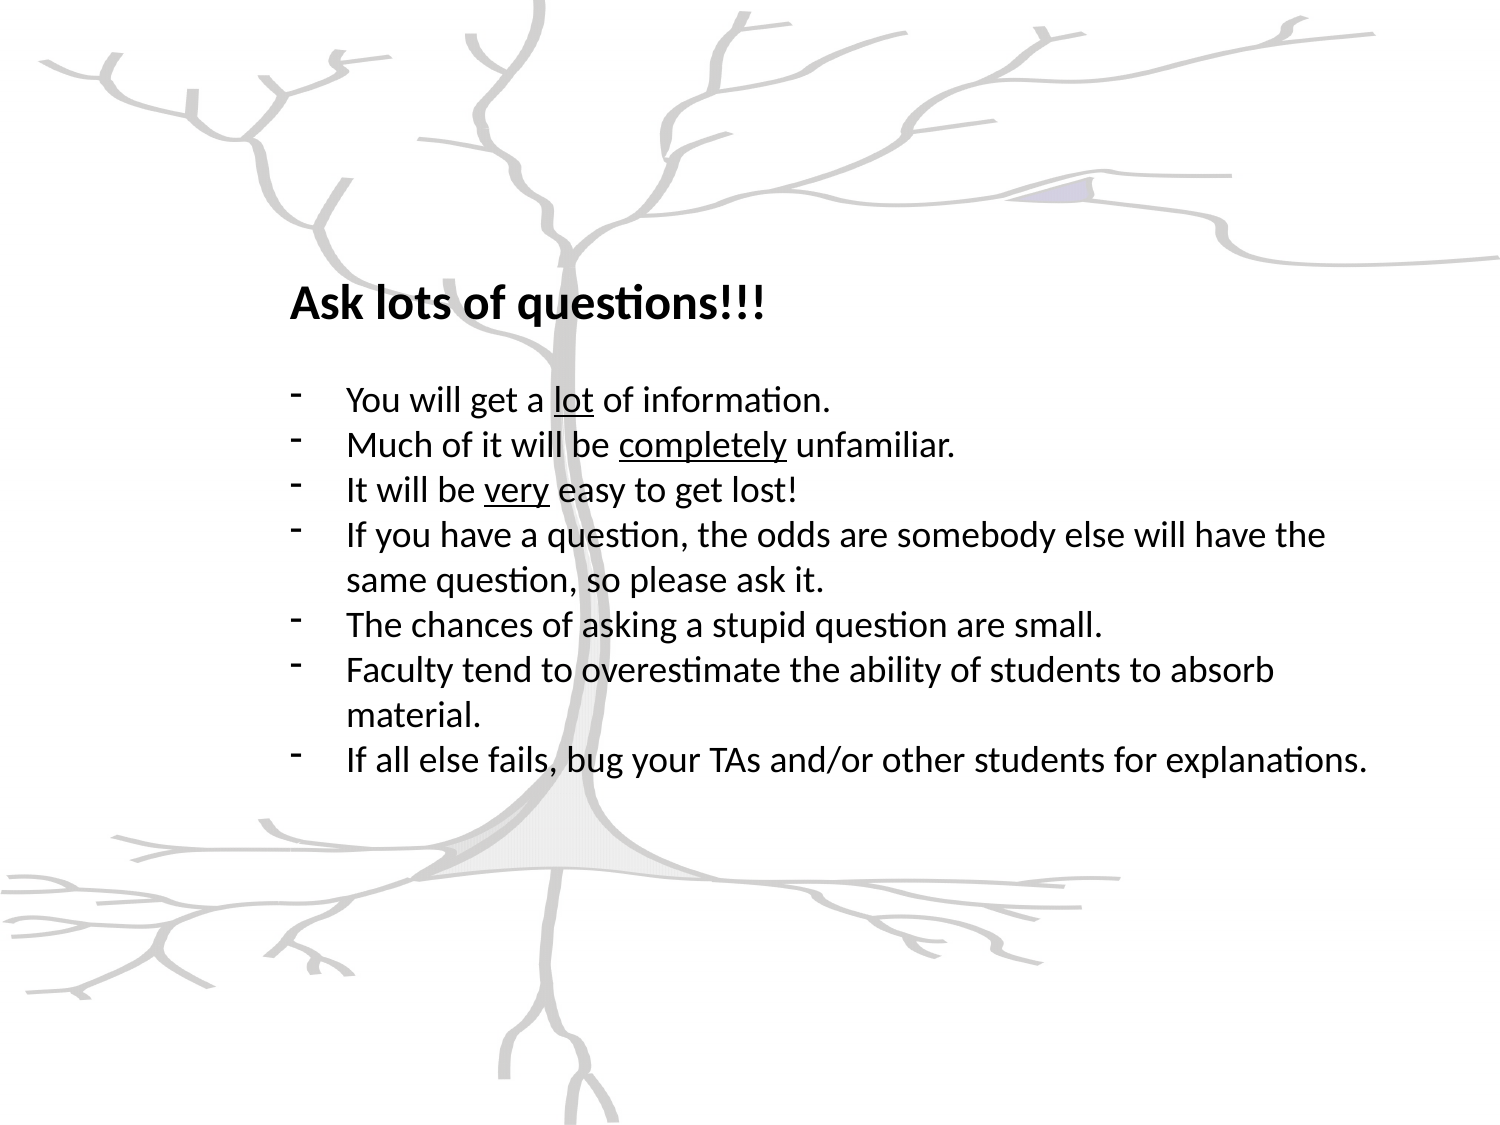

Ask lots of questions!!!

You will get a lot of information.
Much of it will be completely unfamiliar.
It will be very easy to get lost!
If you have a question, the odds are somebody else will have the same question, so please ask it.
The chances of asking a stupid question are small.
Faculty tend to overestimate the ability of students to absorb material.
If all else fails, bug your TAs and/or other students for explanations.